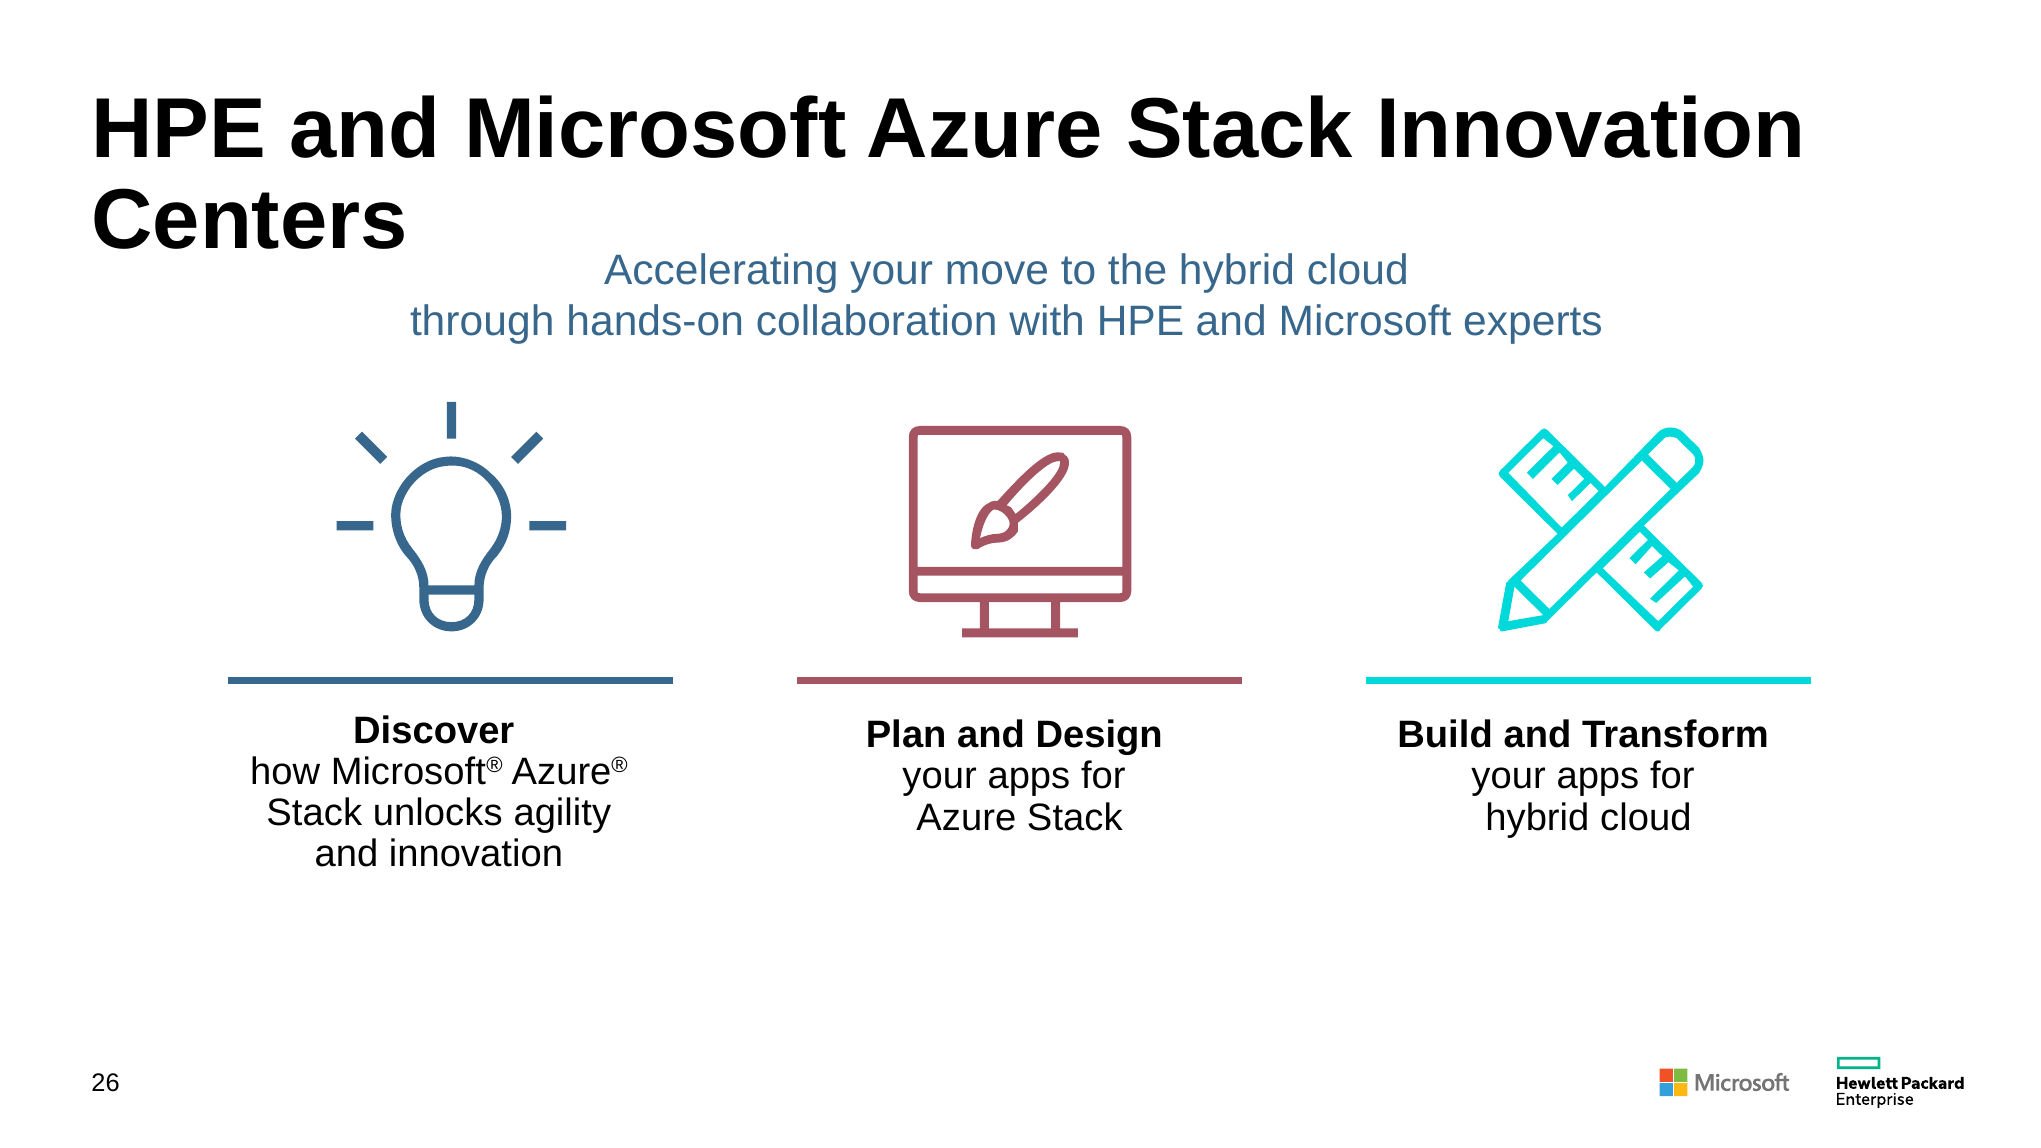

# HPE and Microsoft Azure Stack Innovation Centers
Accelerating your move to the hybrid cloud
through hands-on collaboration with HPE and Microsoft experts

Discover
how Microsoft® Azure® Stack unlocks agility and innovation
Plan and Design
your apps for
Azure Stack

Build and Transform
your apps for
hybrid cloud
26